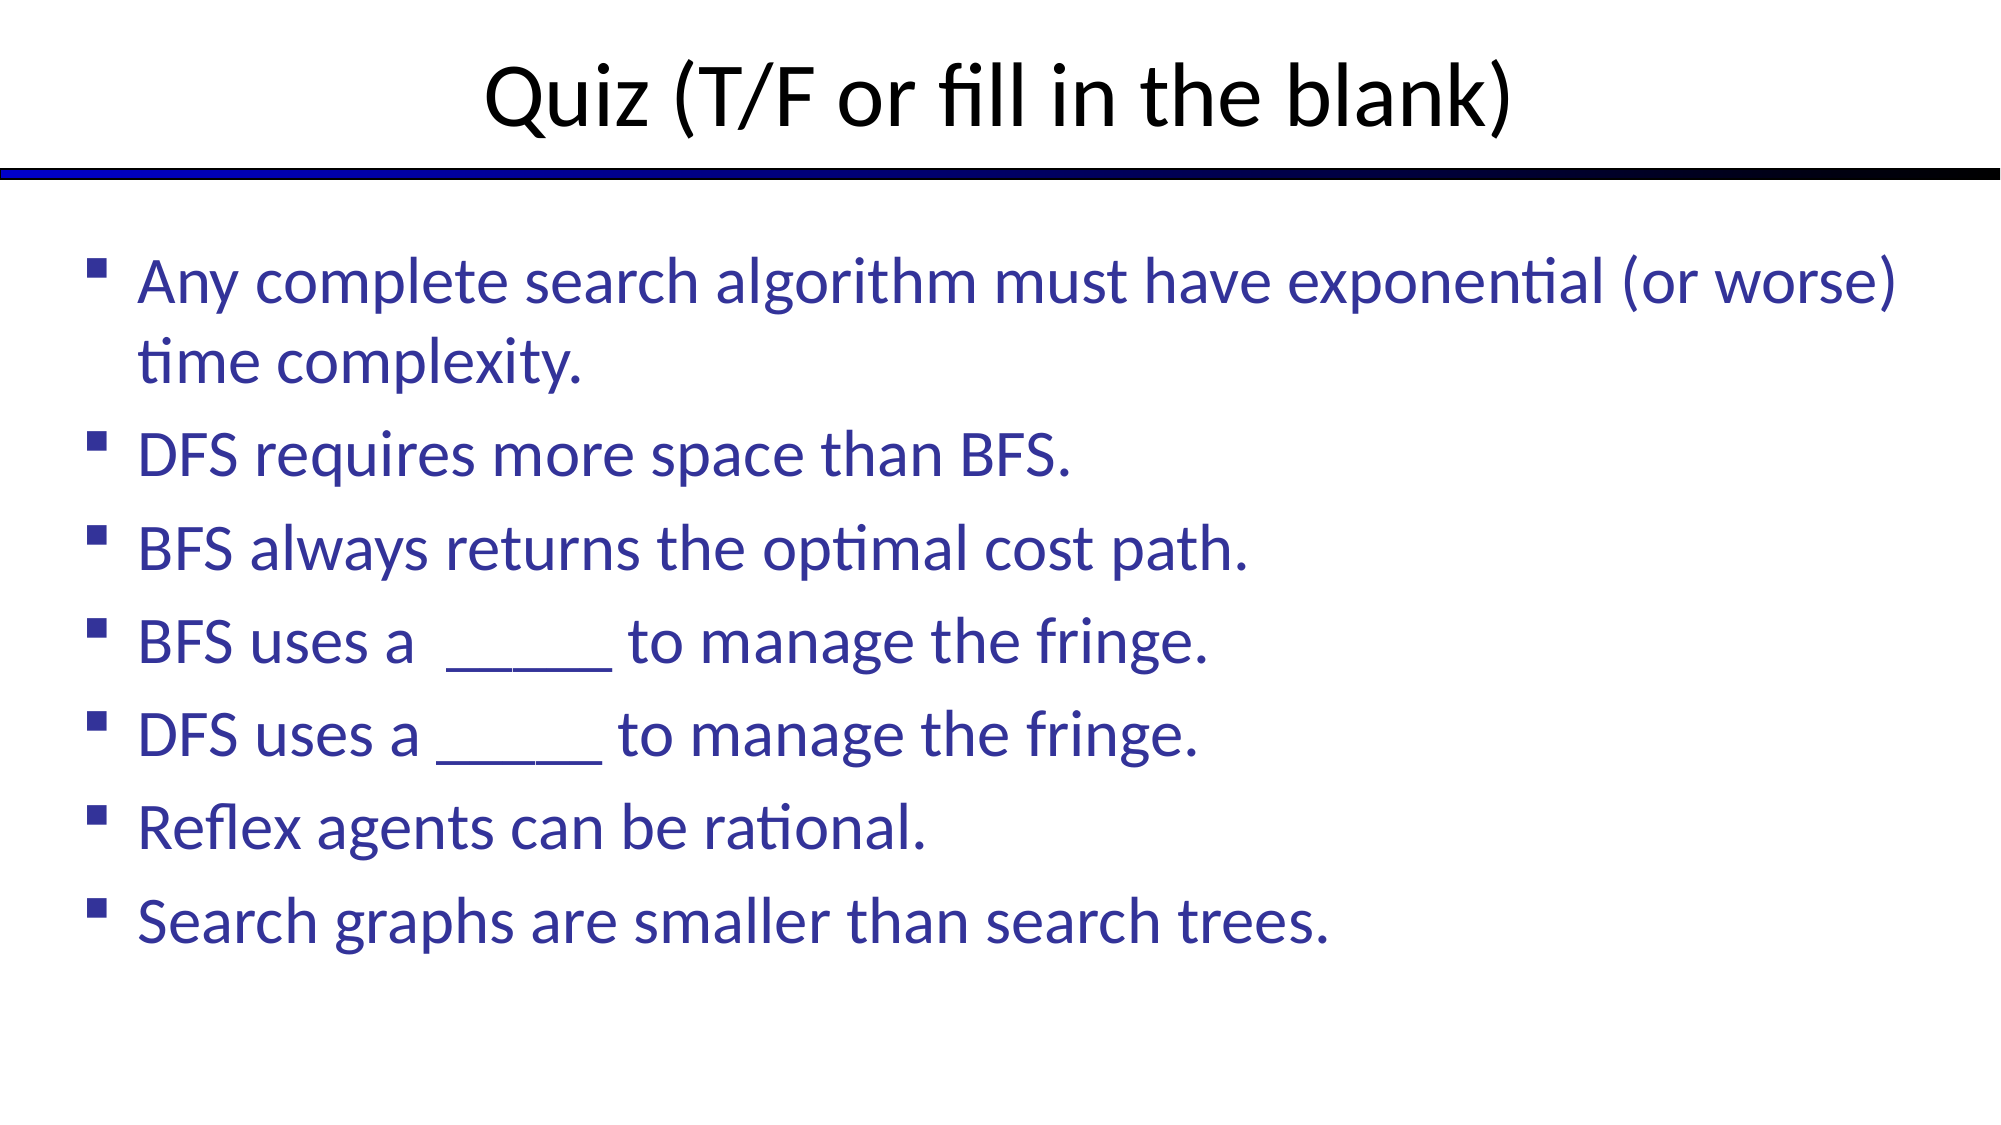

# Quiz (T/F or fill in the blank)
Any complete search algorithm must have exponential (or worse) time complexity.
DFS requires more space than BFS.
BFS always returns the optimal cost path.
BFS uses a  _____ to manage the fringe.
DFS uses a _____ to manage the fringe.
Reflex agents can be rational.
Search graphs are smaller than search trees.